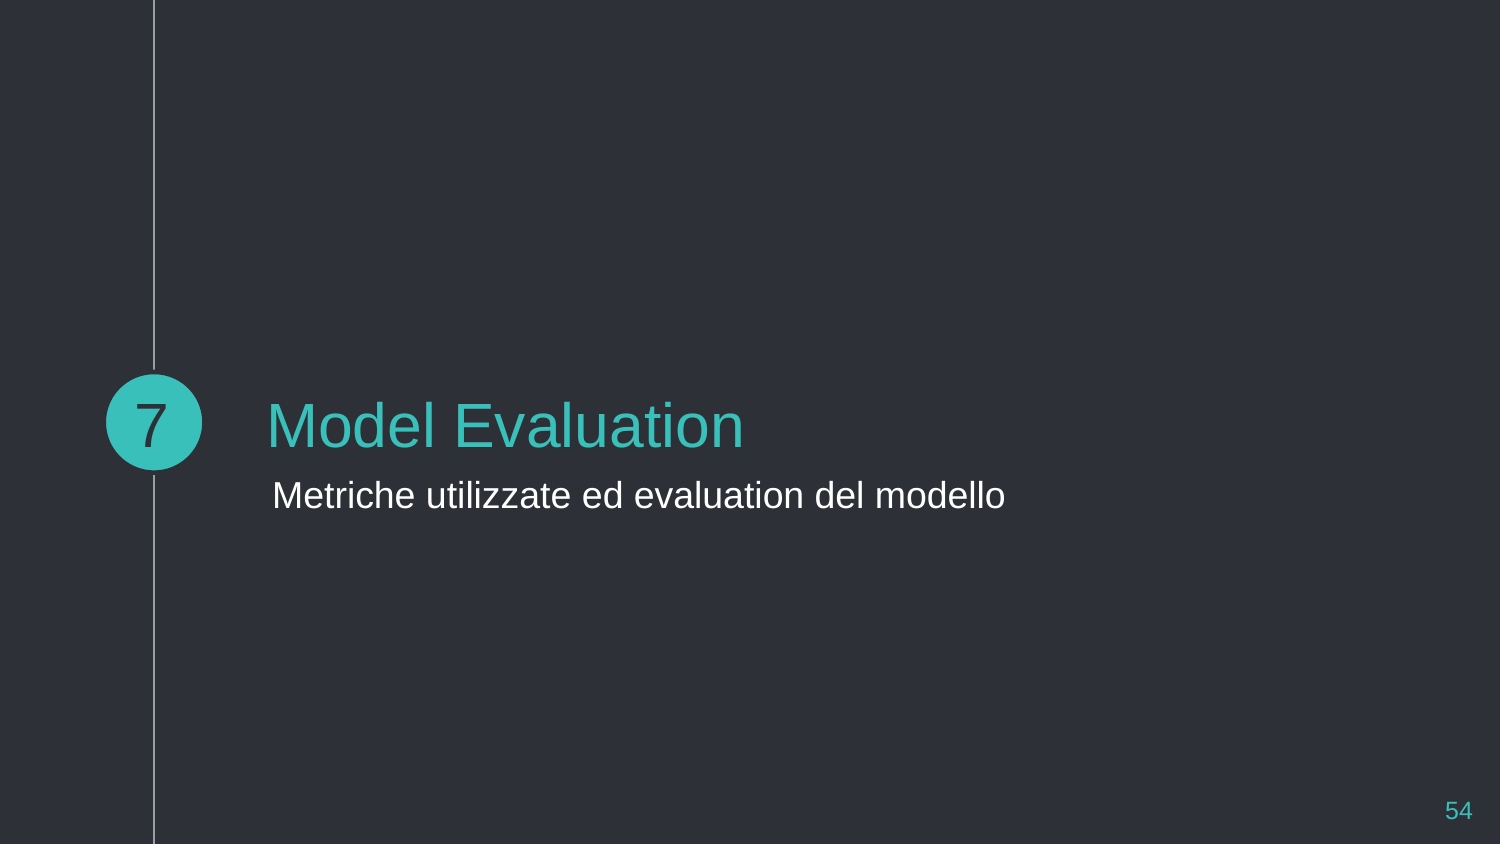

7
# Model Evaluation
Metriche utilizzate ed evaluation del modello
54